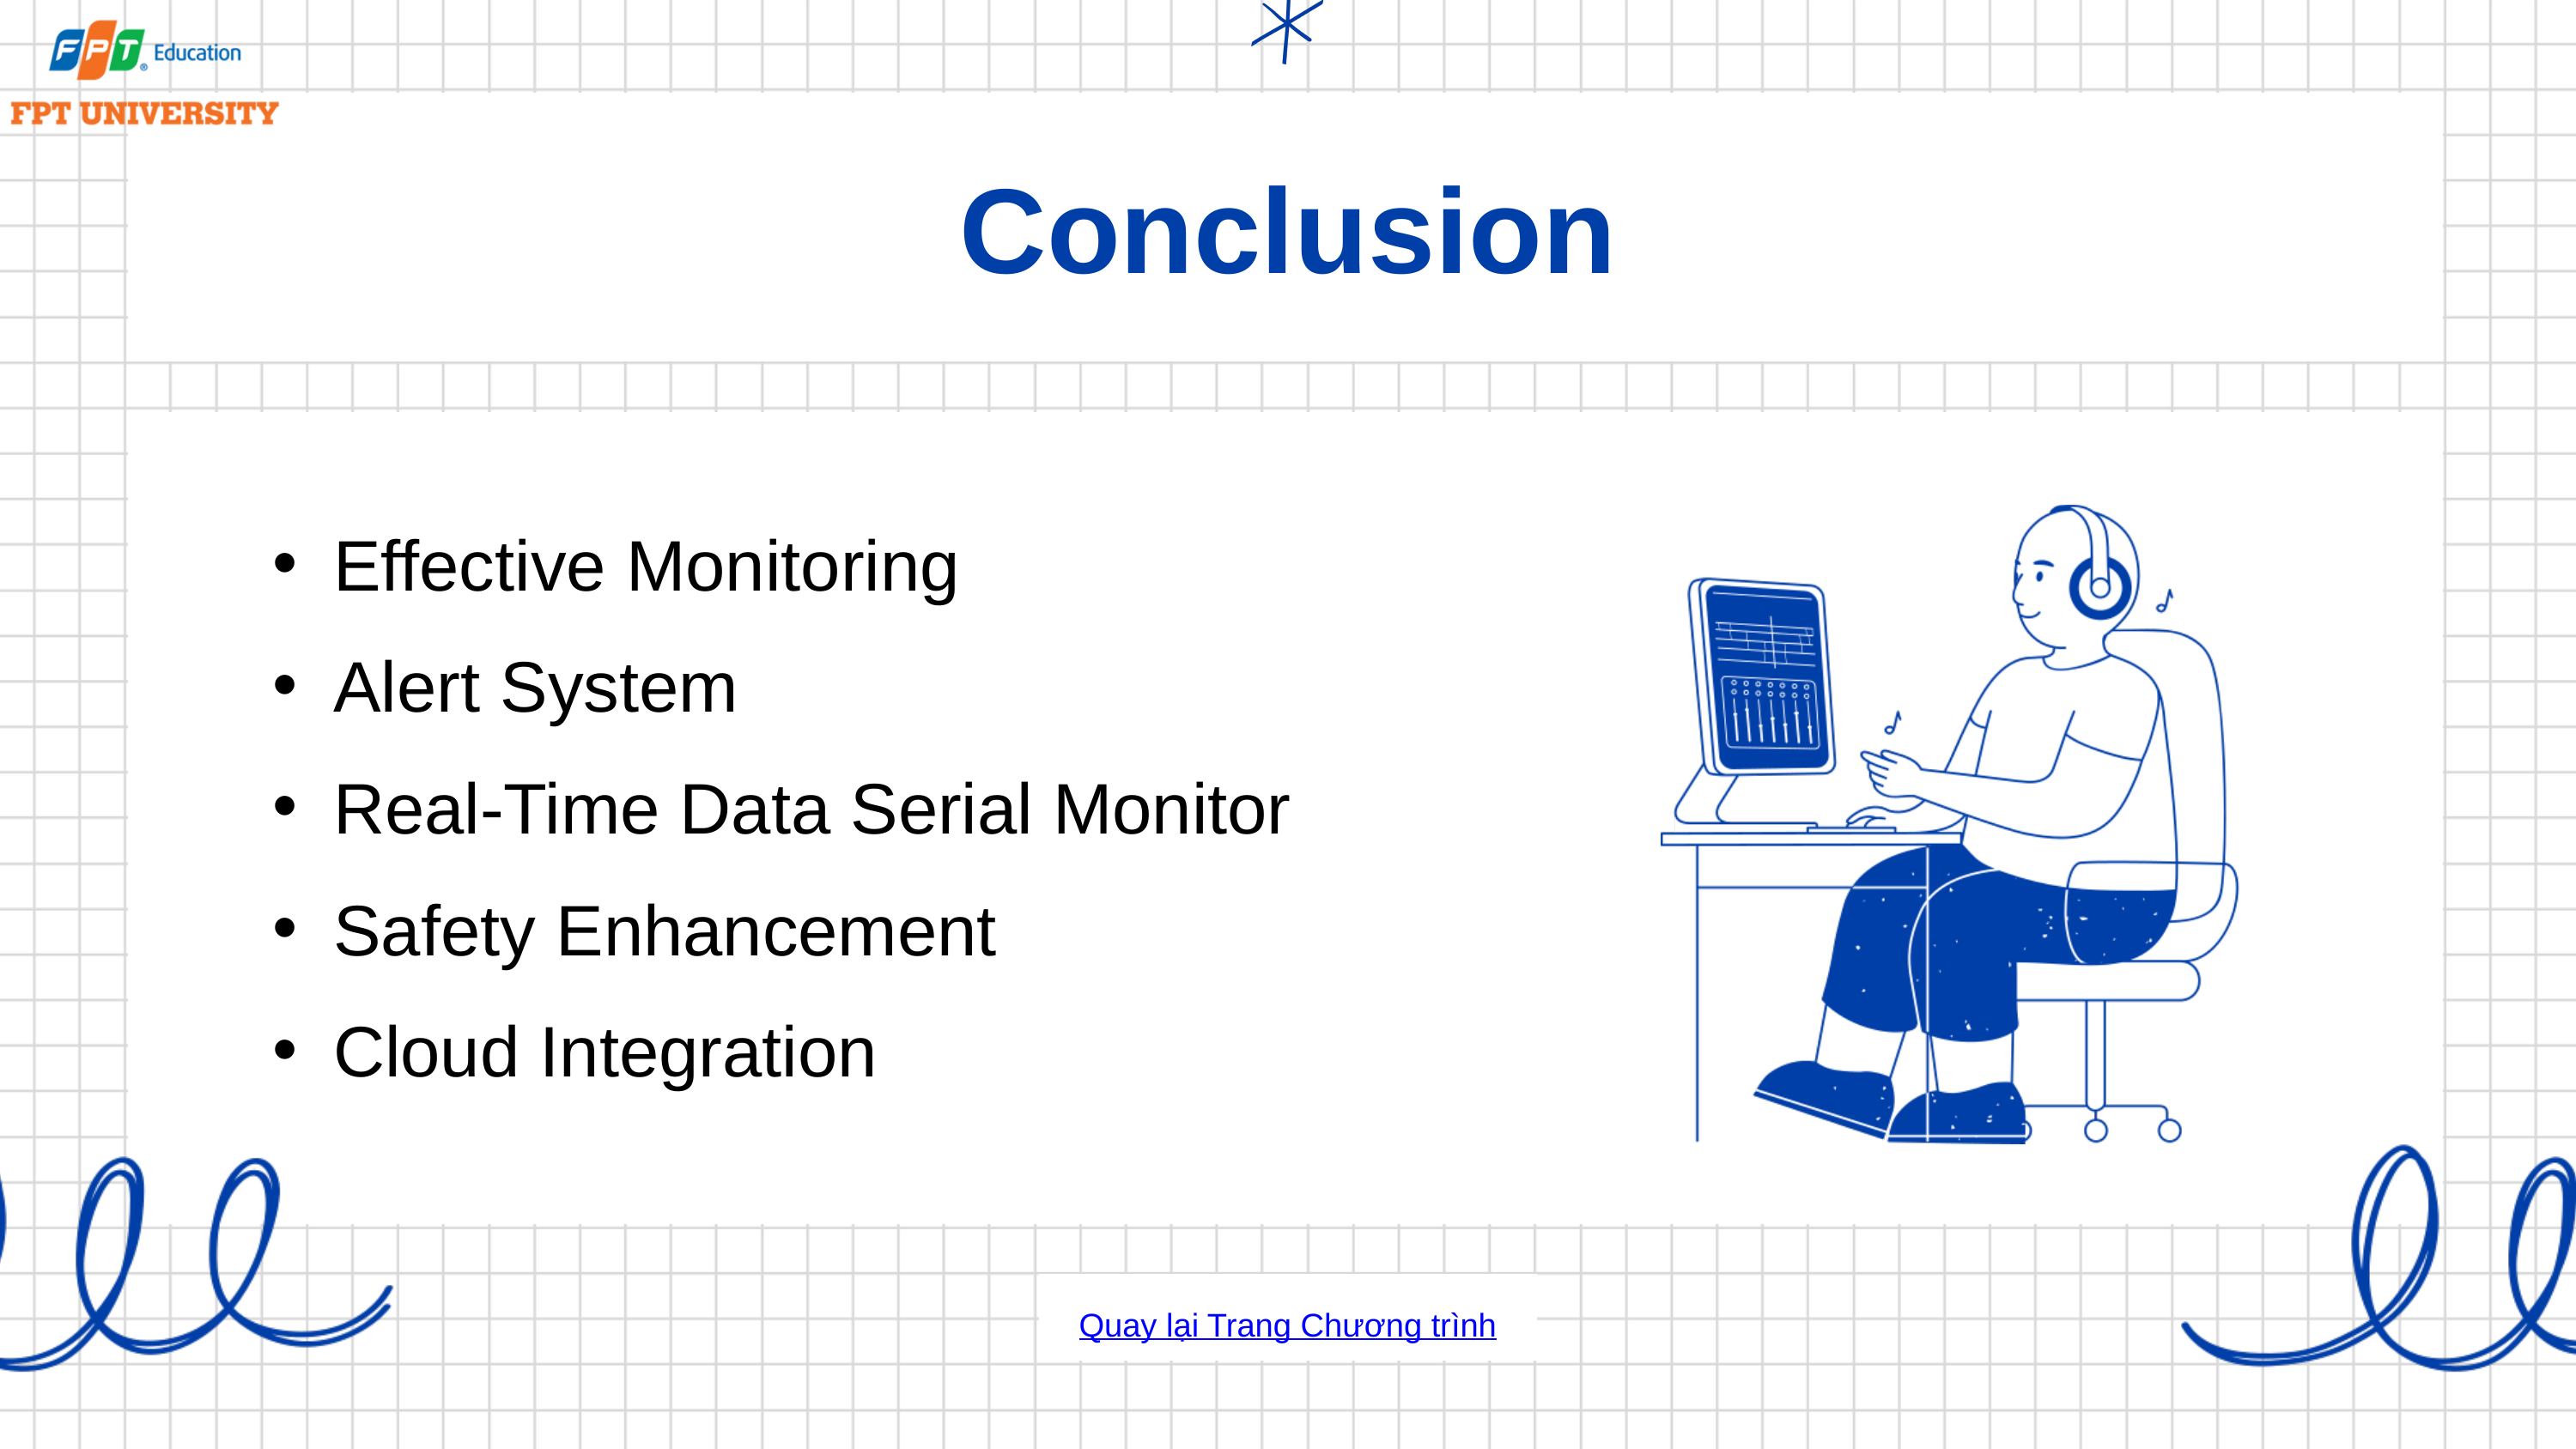

Conclusion

Effective Monitoring
Alert System
Real-Time Data Serial Monitor
Safety Enhancement
Cloud Integration

Quay lại Trang Chương trình